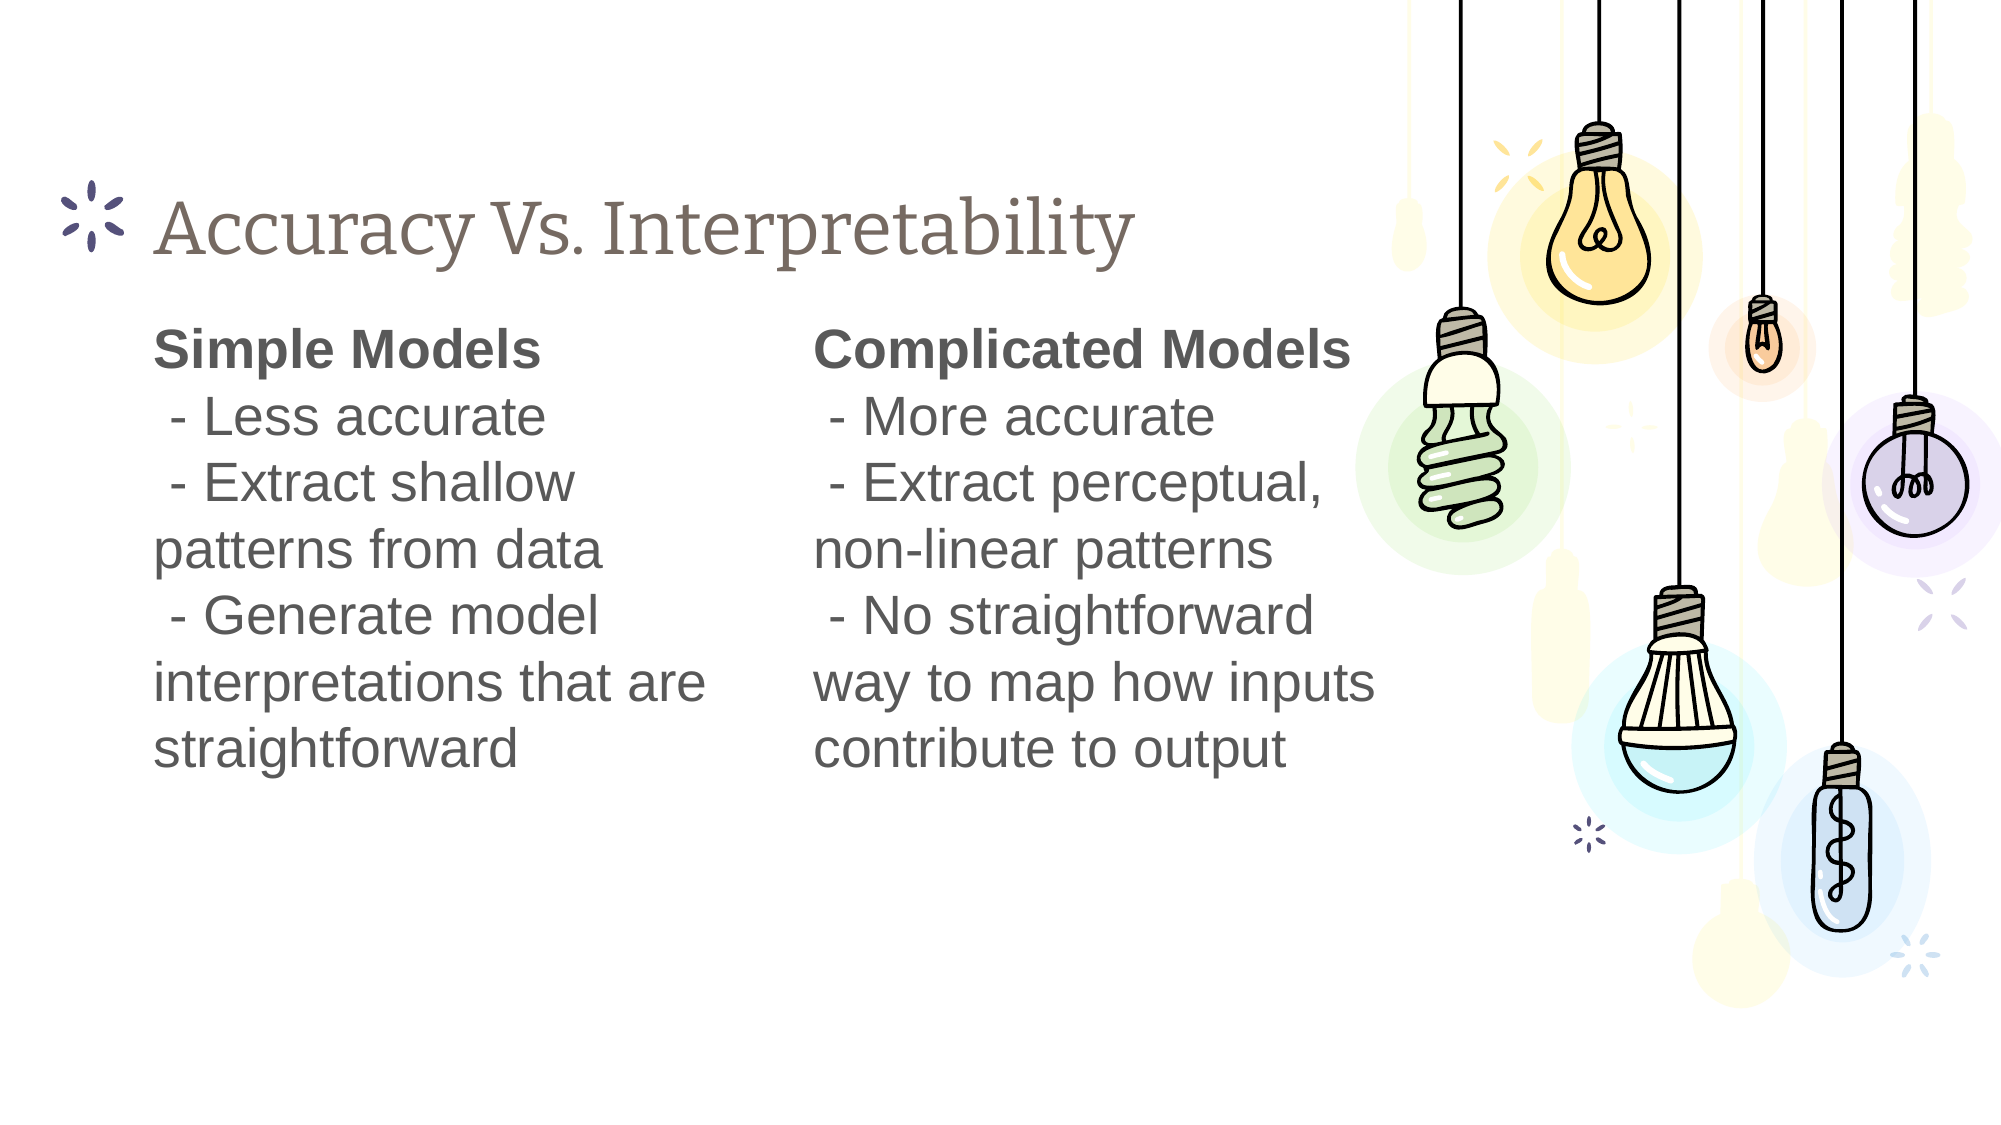

# Accuracy Vs. Interpretability
Simple Models
 - Less accurate
 - Extract shallow patterns from data
 - Generate model interpretations that are straightforward
Complicated Models
 - More accurate
 - Extract perceptual, non-linear patterns
 - No straightforward way to map how inputs contribute to output
12